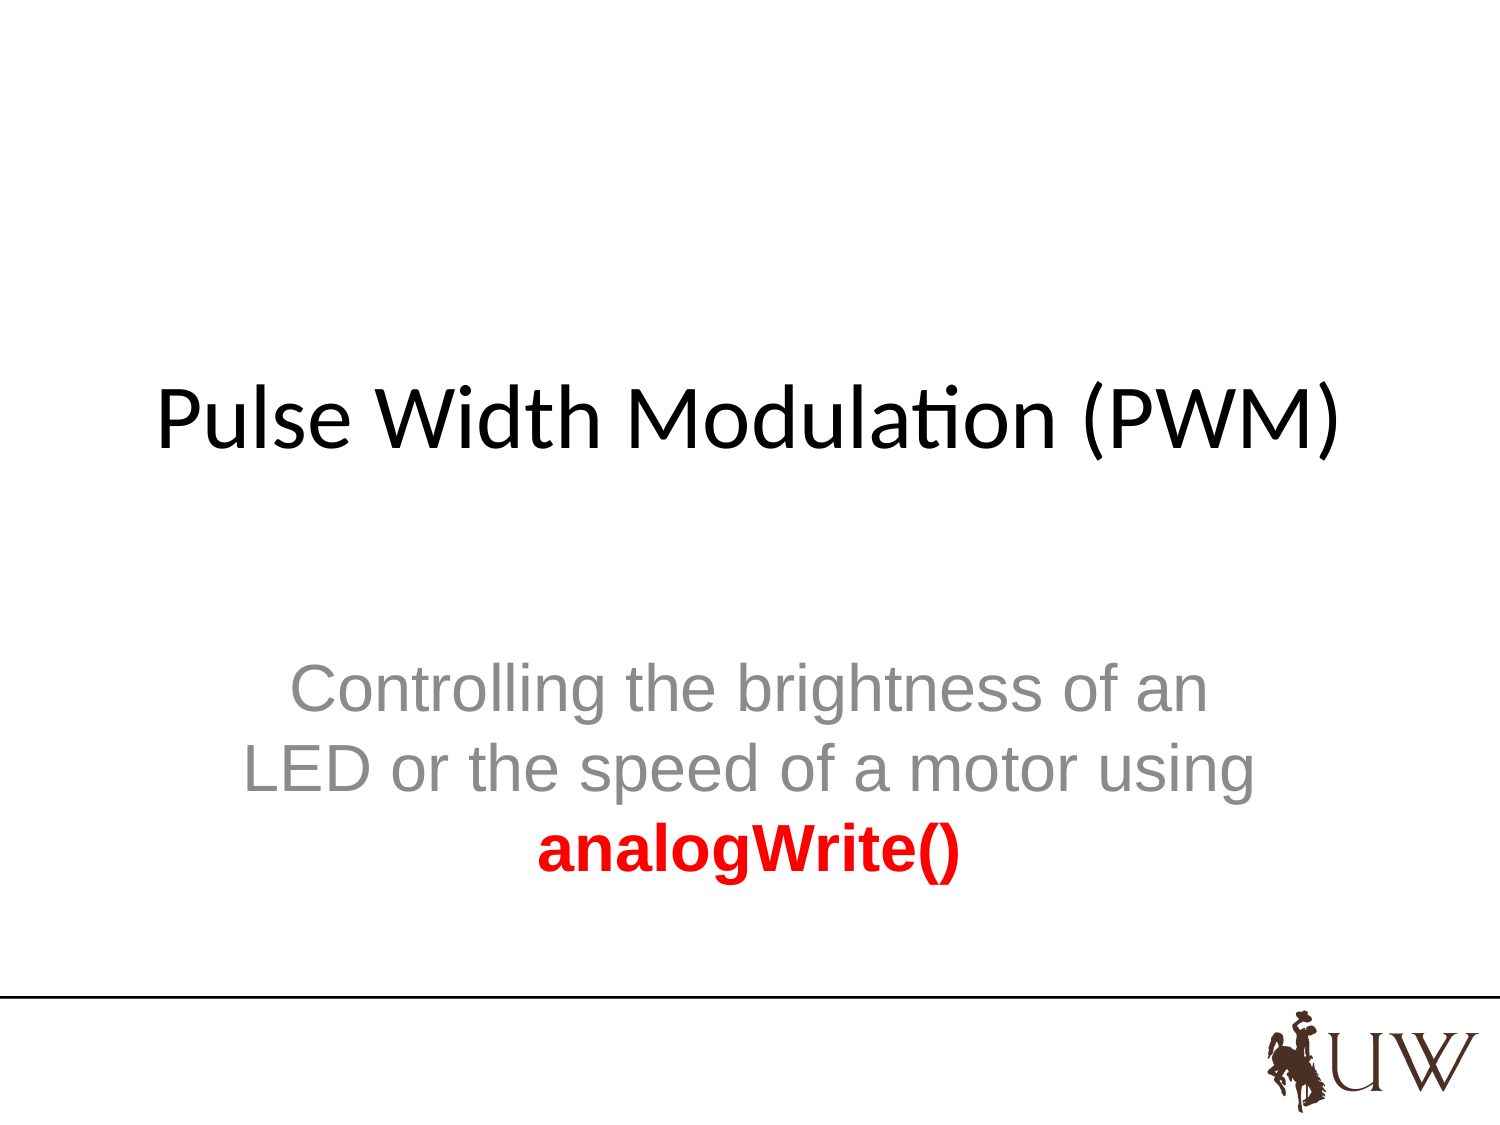

# Pulse Width Modulation (PWM)
Controlling the brightness of an LED or the speed of a motor using analogWrite()